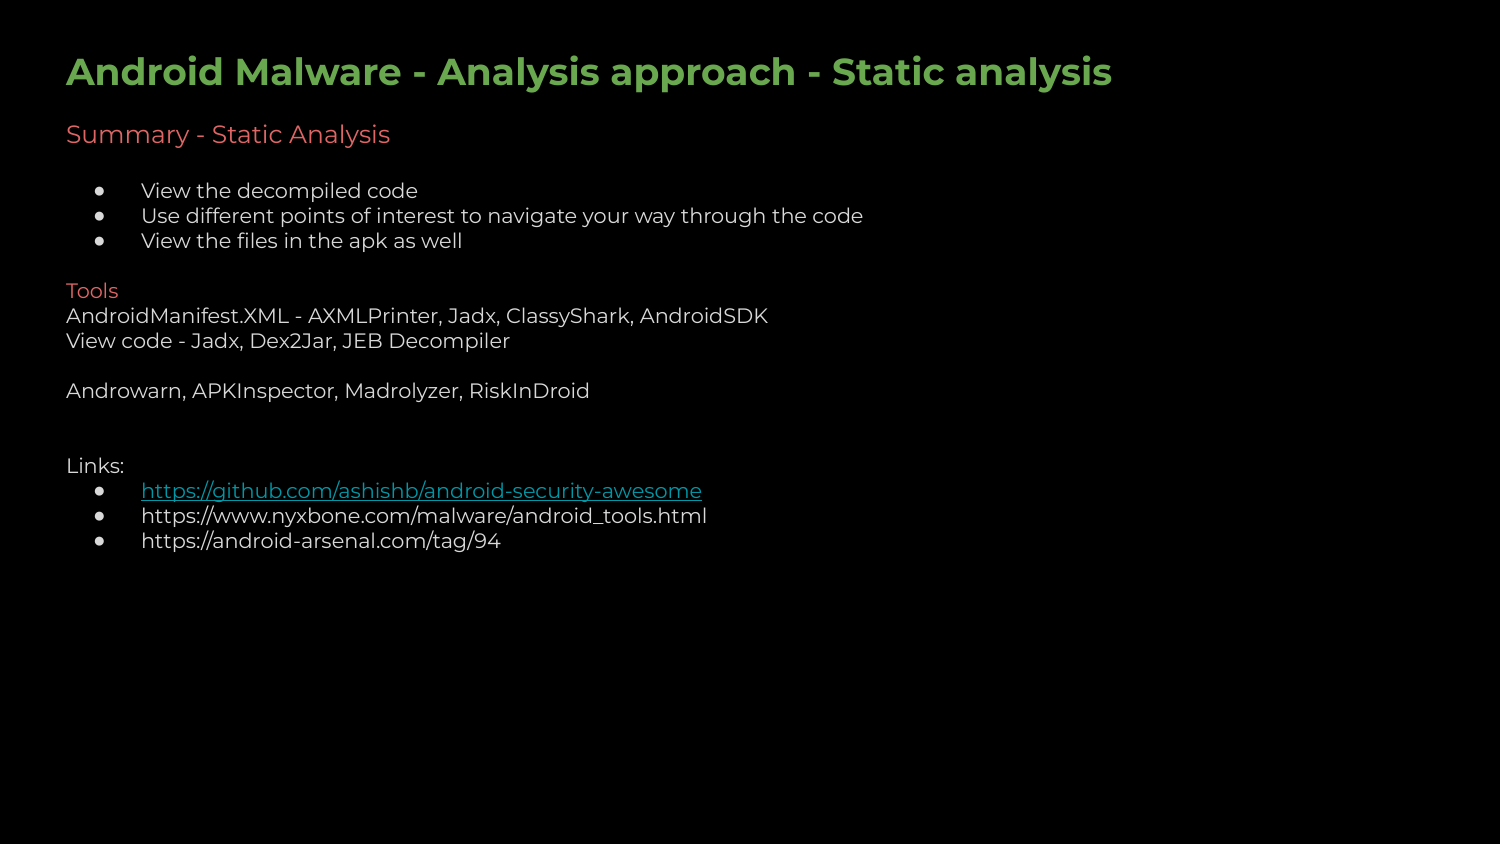

Android Malware - Analysis approach - Static analysis
#
Summary - Static Analysis

View the decompiled code
Use different points of interest to navigate your way through the code
View the files in the apk as well

Tools
AndroidManifest.XML - AXMLPrinter, Jadx, ClassyShark, AndroidSDK
View code - Jadx, Dex2Jar, JEB Decompiler

Androwarn, APKInspector, Madrolyzer, RiskInDroid

Links:
https://github.com/ashishb/android-security-awesome
https://www.nyxbone.com/malware/android_tools.html
https://android-arsenal.com/tag/94